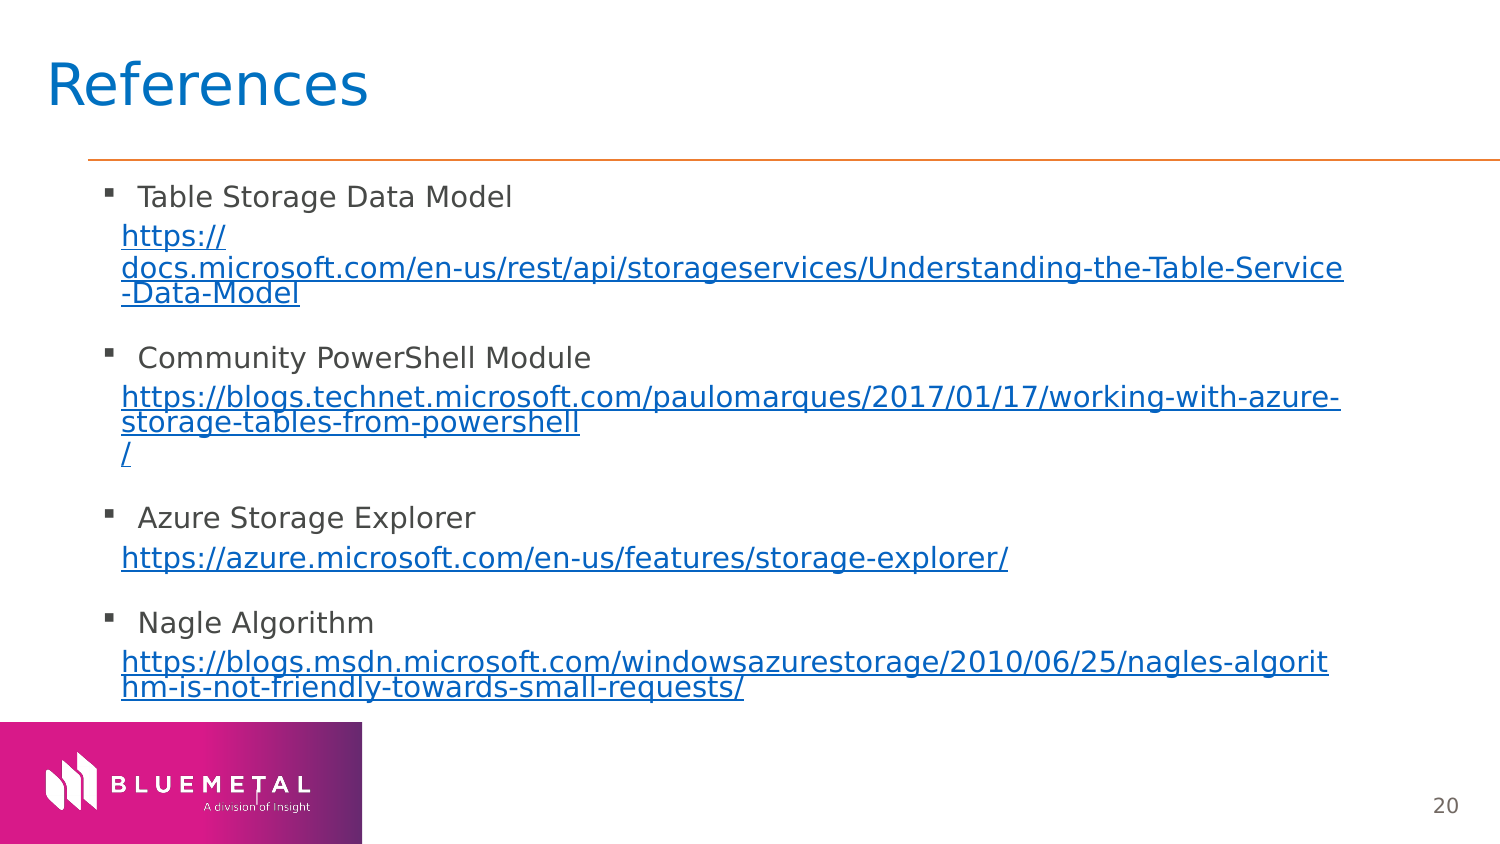

# References
Table Storage Data Model
https://docs.microsoft.com/en-us/rest/api/storageservices/Understanding-the-Table-Service-Data-Model

Community PowerShell Module
https://blogs.technet.microsoft.com/paulomarques/2017/01/17/working-with-azure-storage-tables-from-powershell/

Azure Storage Explorer
https://azure.microsoft.com/en-us/features/storage-explorer/

Nagle Algorithm
https://blogs.msdn.microsoft.com/windowsazurestorage/2010/06/25/nagles-algorithm-is-not-friendly-towards-small-requests/

|